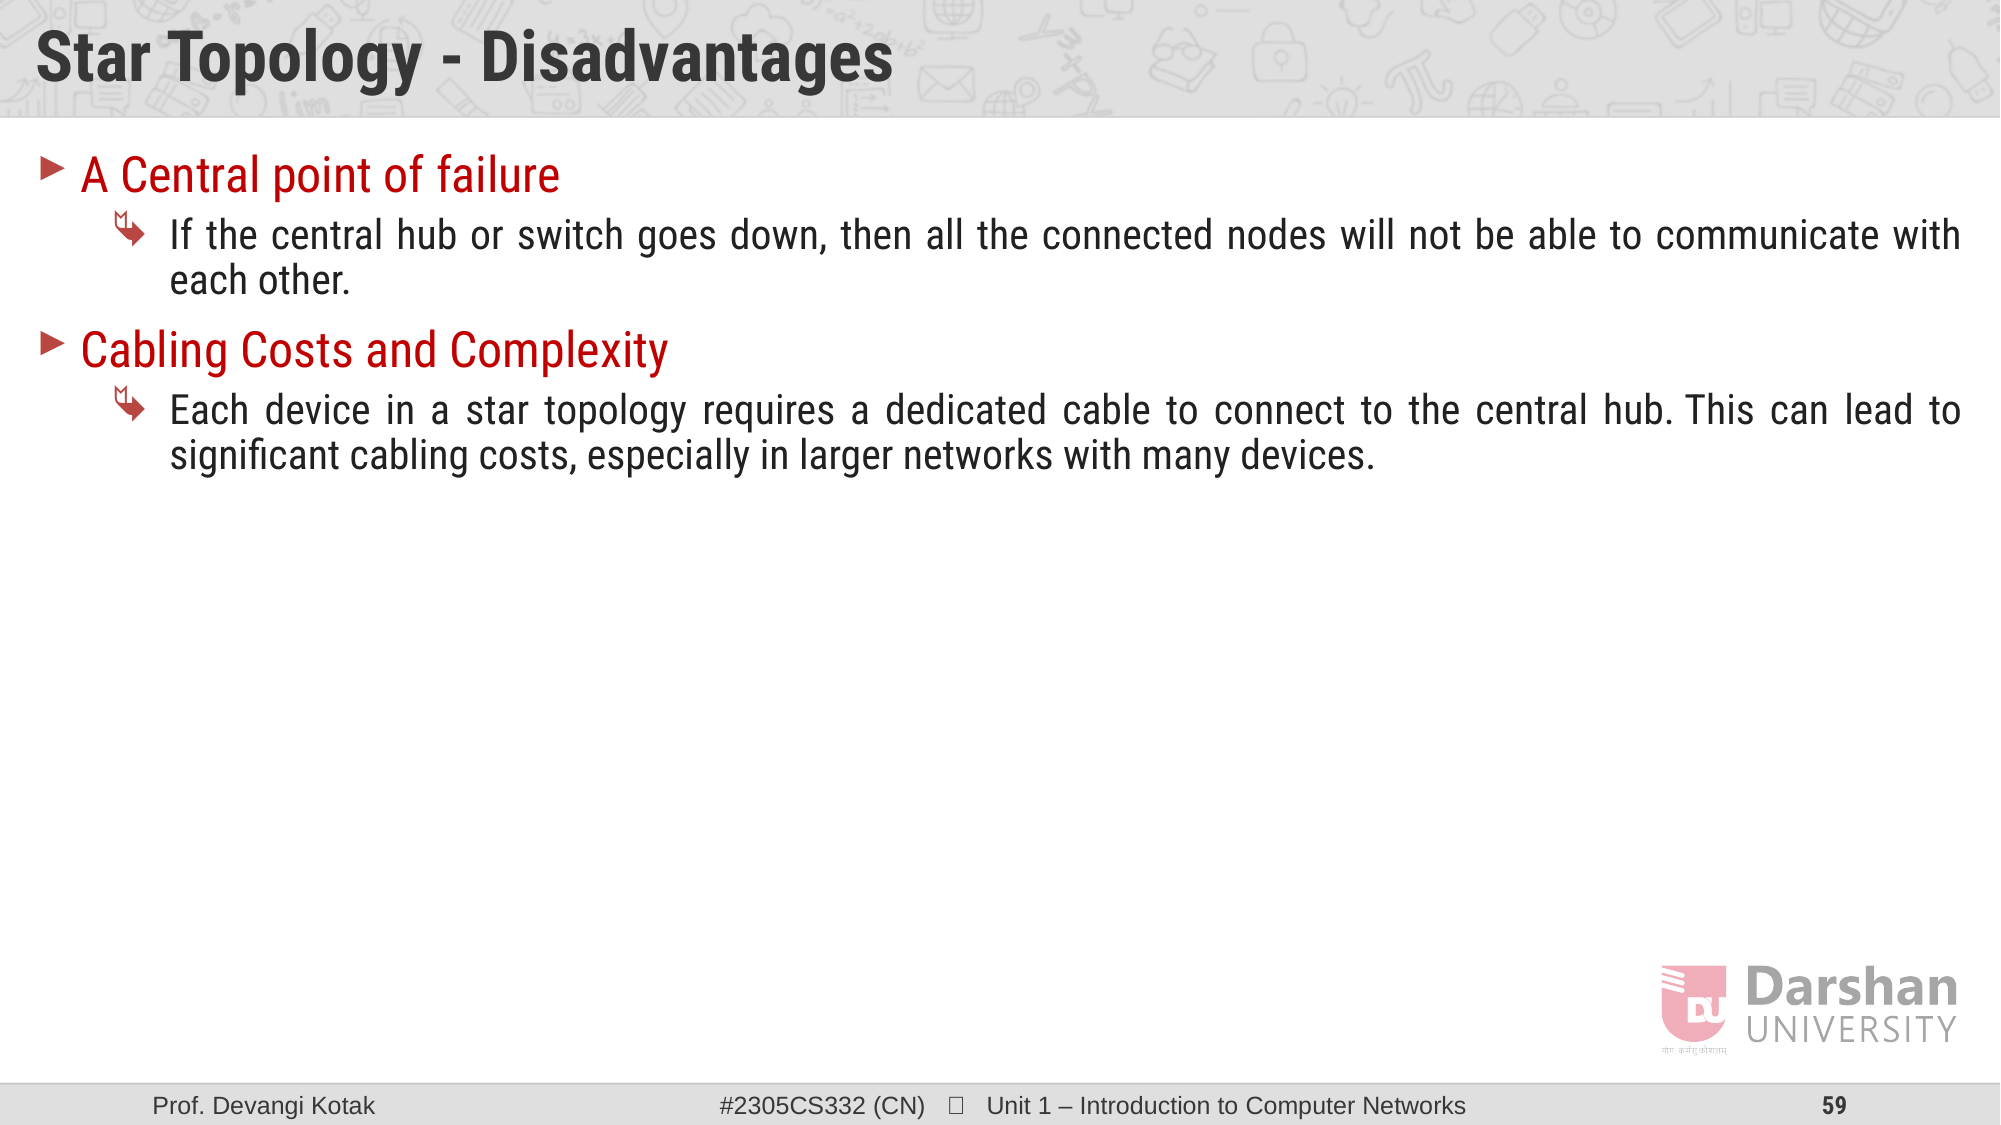

# Star Topology - Disadvantages
A Central point of failure
If the central hub or switch goes down, then all the connected nodes will not be able to communicate with each other.
Cabling Costs and Complexity
Each device in a star topology requires a dedicated cable to connect to the central hub. This can lead to significant cabling costs, especially in larger networks with many devices.